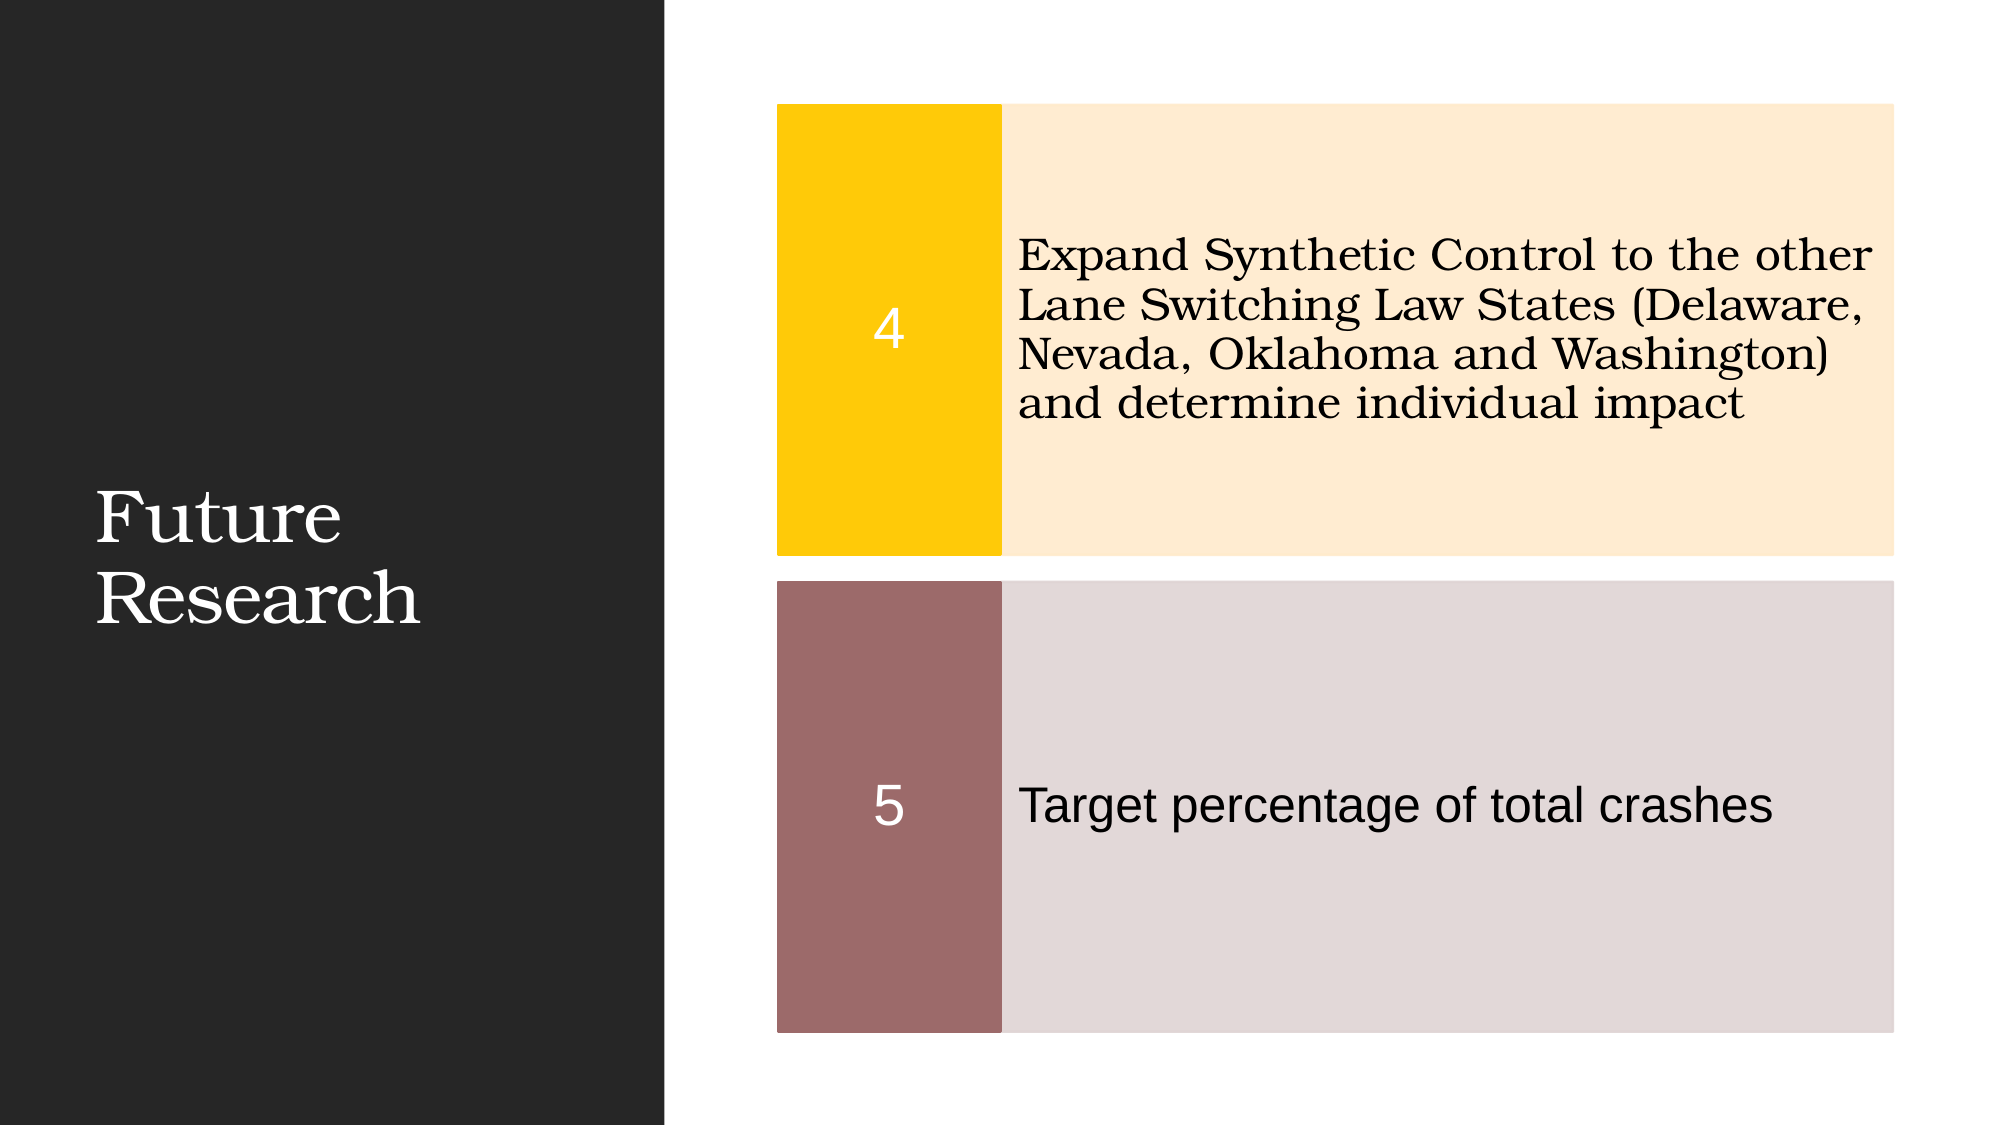

# Future Research
Expand Synthetic Control to the other Lane Switching Law States (Delaware, Nevada, Oklahoma and Washington) and determine individual impact
4
Target percentage of total crashes
5